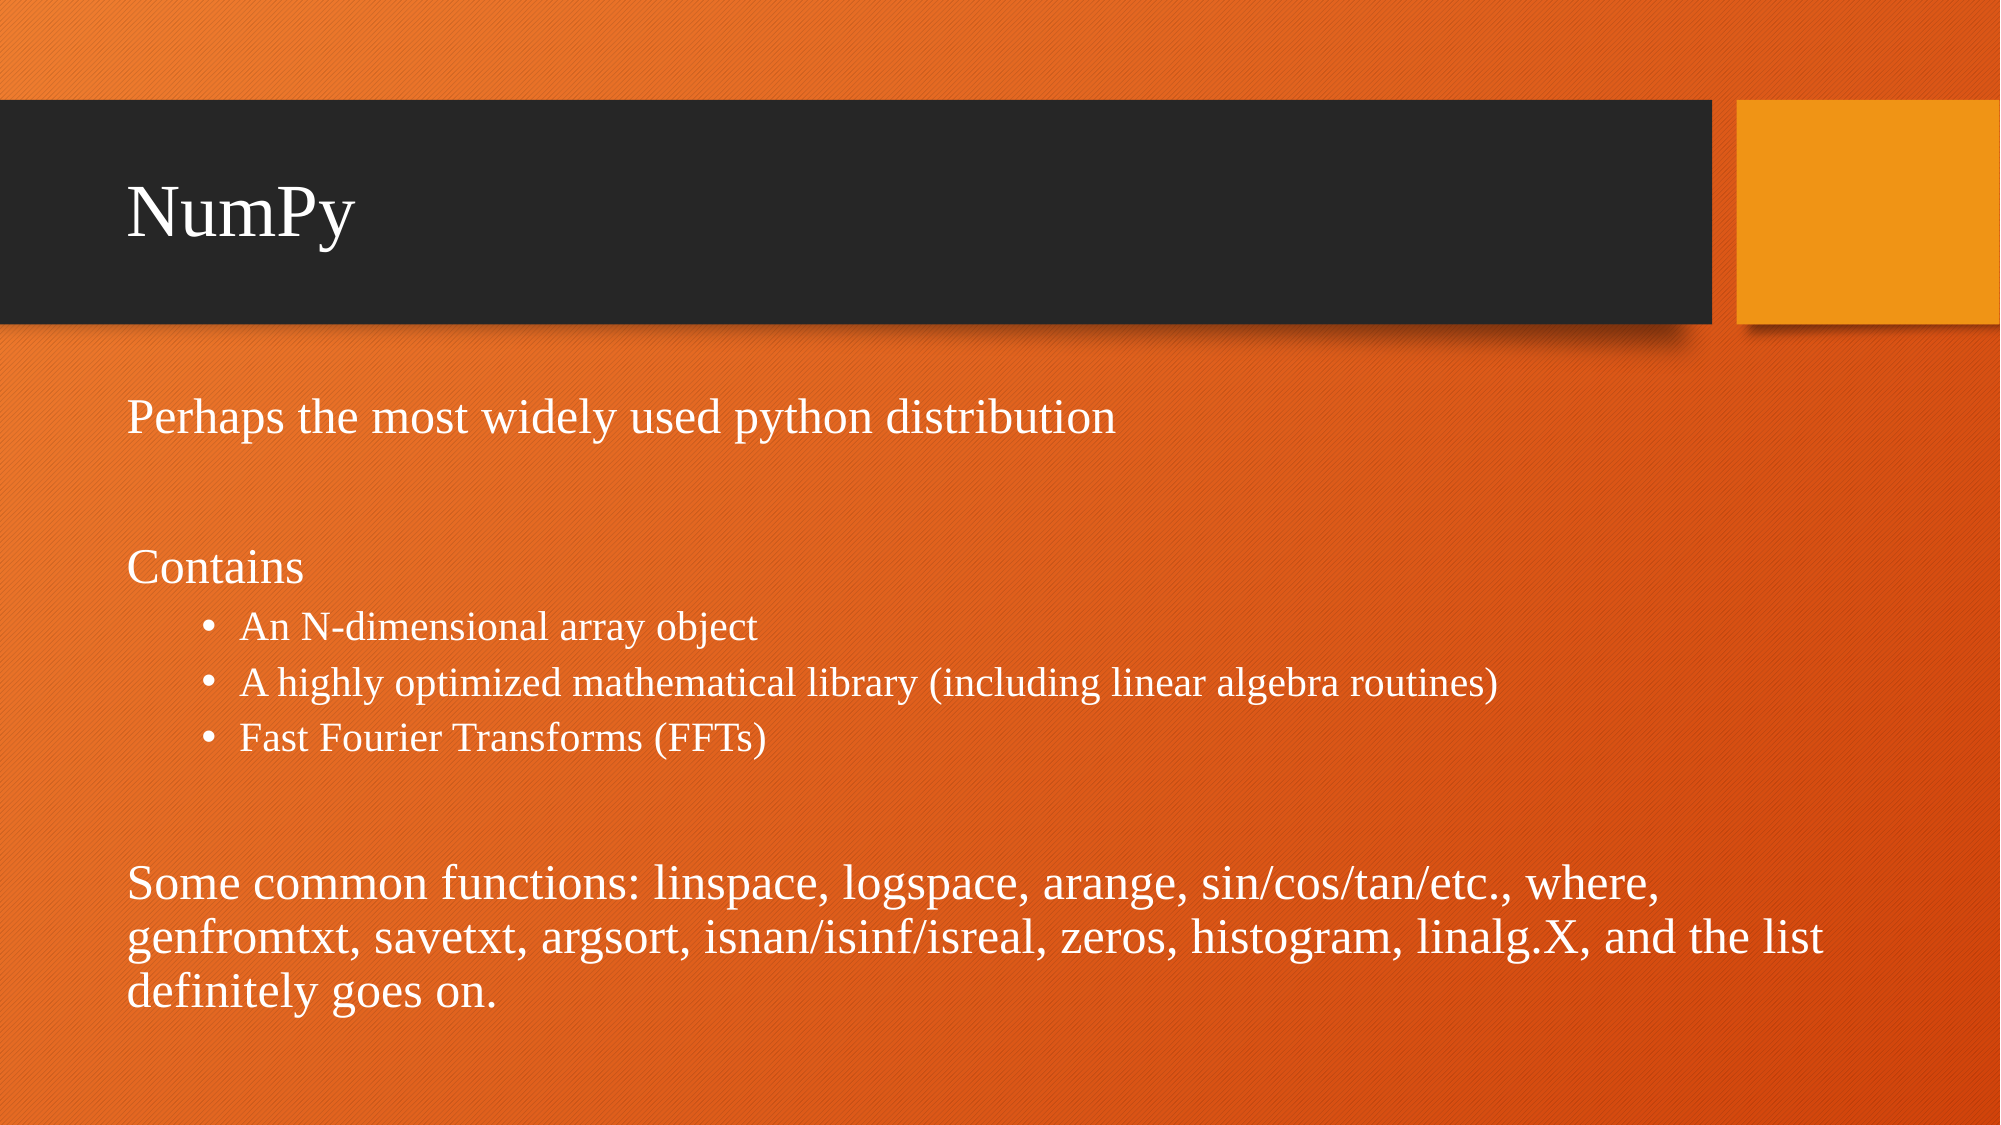

# NumPy
Perhaps the most widely used python distribution

Contains
An N-dimensional array object
A highly optimized mathematical library (including linear algebra routines)
Fast Fourier Transforms (FFTs)

Some common functions: linspace, logspace, arange, sin/cos/tan/etc., where, genfromtxt, savetxt, argsort, isnan/isinf/isreal, zeros, histogram, linalg.X, and the list definitely goes on.